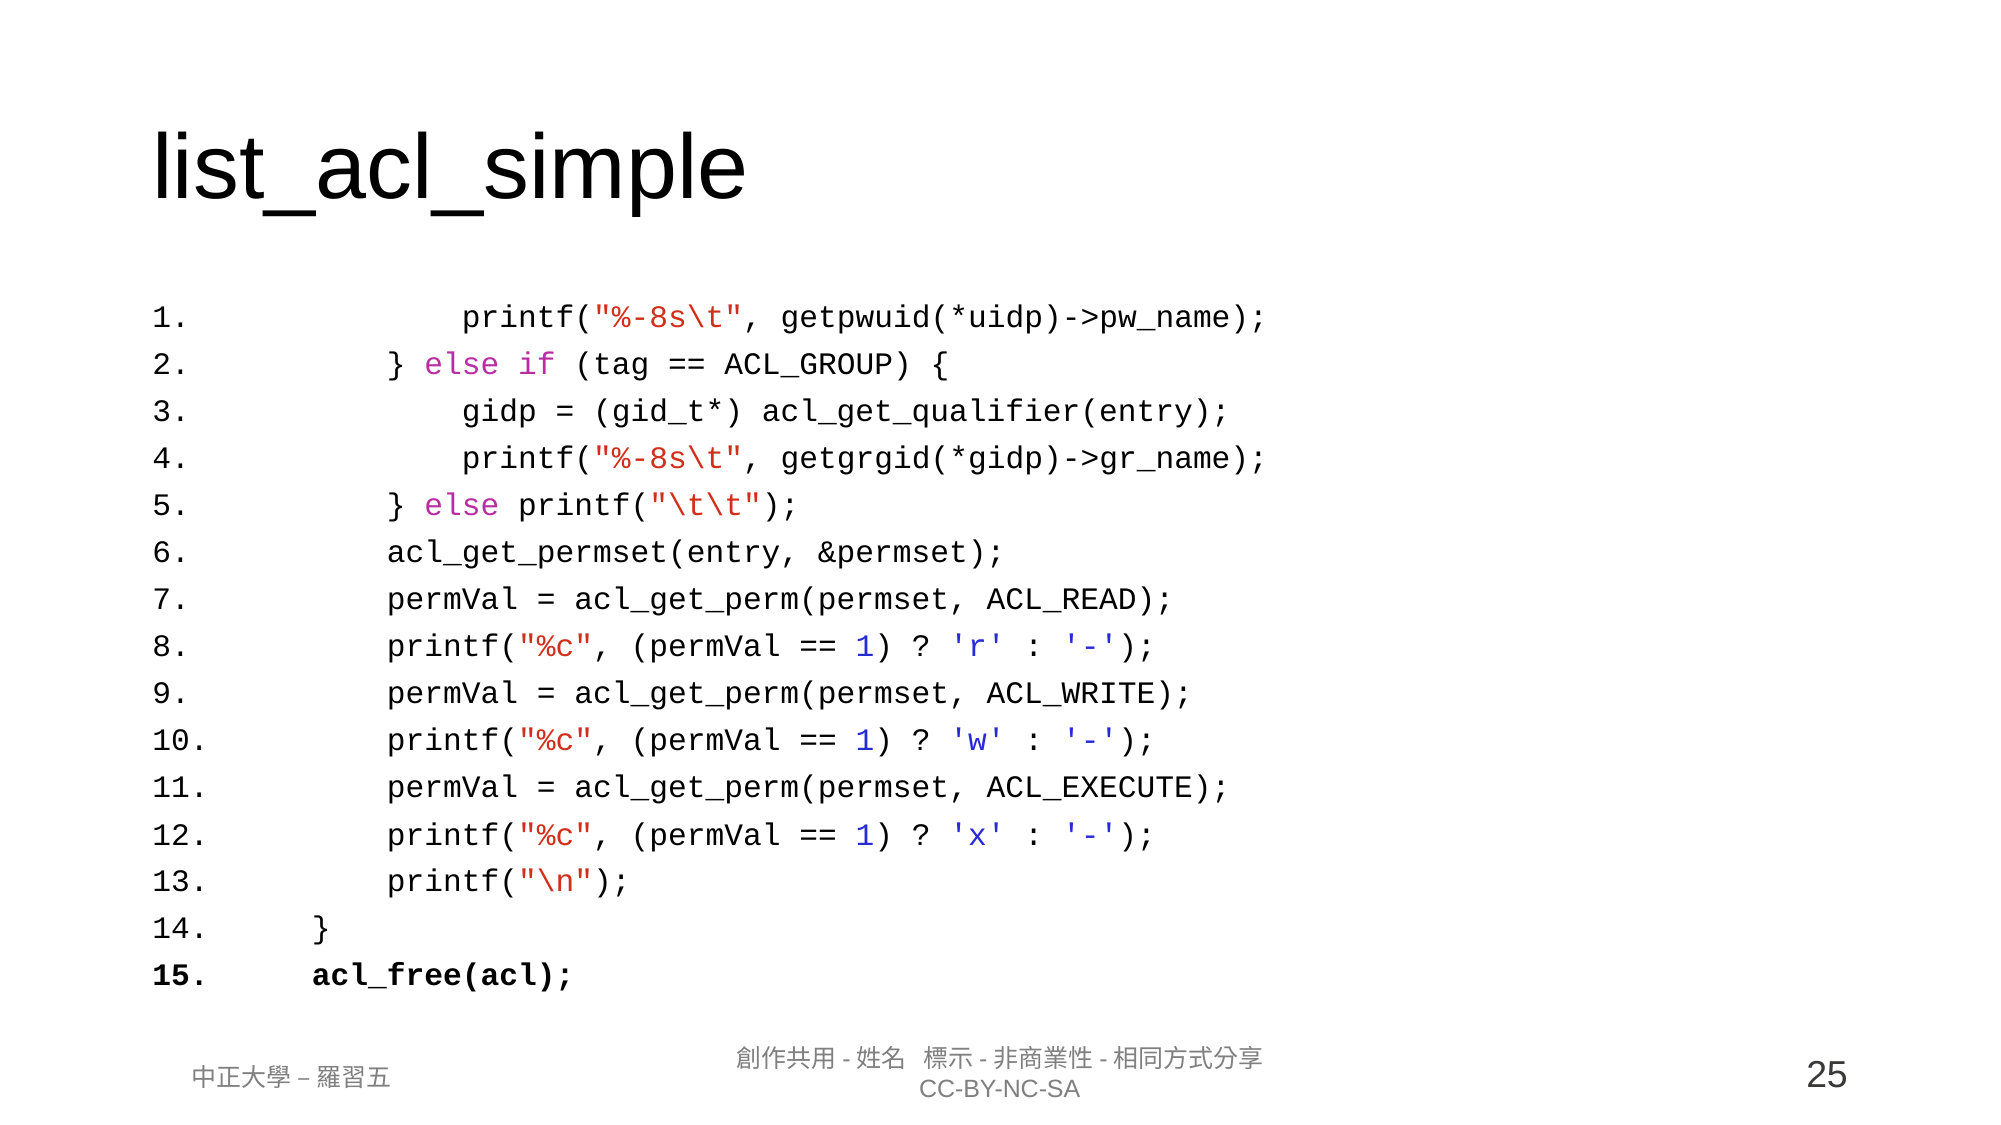

list_acl_simple
            printf("%-8s\t", getpwuid(*uidp)->pw_name);
        } else if (tag == ACL_GROUP) {
            gidp = (gid_t*) acl_get_qualifier(entry);
            printf("%-8s\t", getgrgid(*gidp)->gr_name);
        } else printf("\t\t");
        acl_get_permset(entry, &permset);
        permVal = acl_get_perm(permset, ACL_READ);
        printf("%c", (permVal == 1) ? 'r' : '-');
        permVal = acl_get_perm(permset, ACL_WRITE);
        printf("%c", (permVal == 1) ? 'w' : '-');
        permVal = acl_get_perm(permset, ACL_EXECUTE);
        printf("%c", (permVal == 1) ? 'x' : '-');
        printf("\n");
    }
    acl_free(acl);